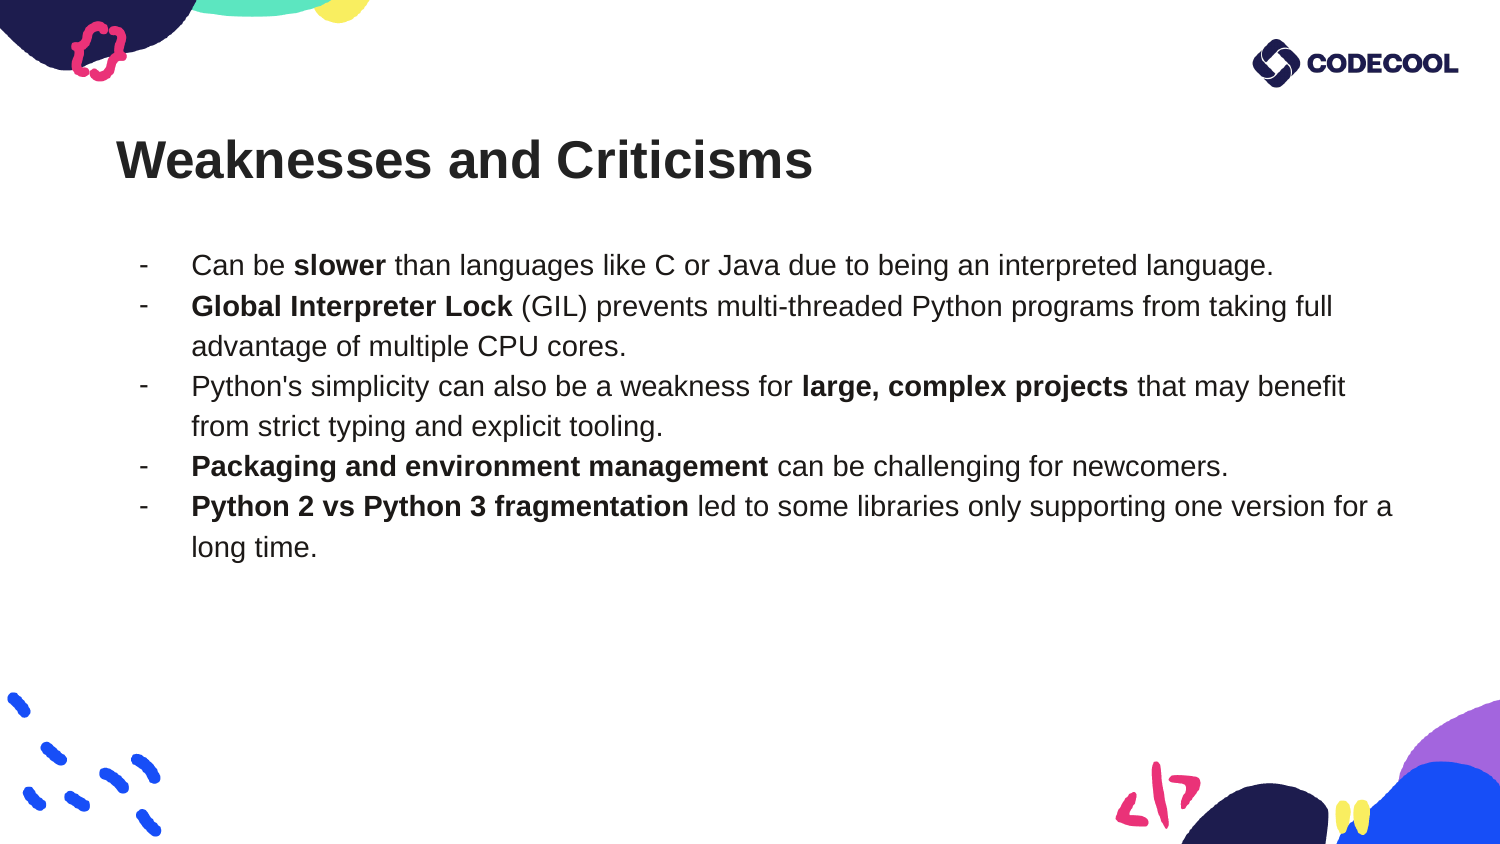

# Weaknesses and Criticisms
Can be slower than languages like C or Java due to being an interpreted language.
Global Interpreter Lock (GIL) prevents multi-threaded Python programs from taking full advantage of multiple CPU cores.
Python's simplicity can also be a weakness for large, complex projects that may benefit from strict typing and explicit tooling.
Packaging and environment management can be challenging for newcomers.
Python 2 vs Python 3 fragmentation led to some libraries only supporting one version for a long time.